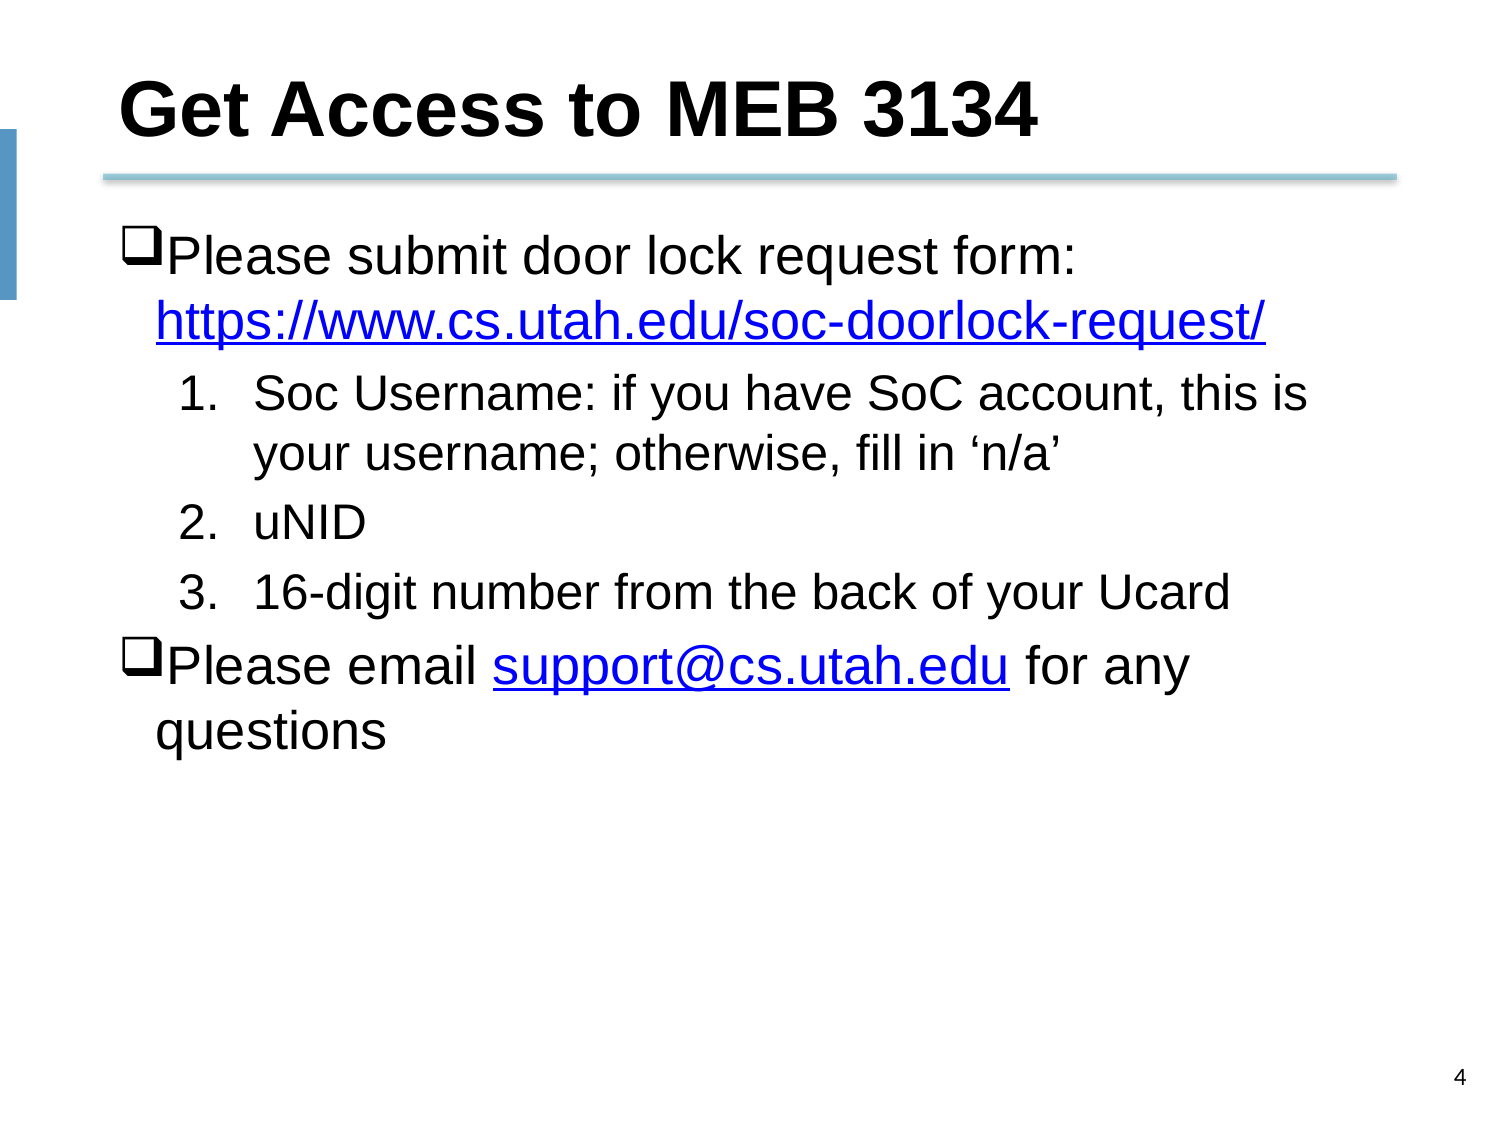

# Get Access to MEB 3134
Please submit door lock request form: https://www.cs.utah.edu/soc-doorlock-request/
Soc Username: if you have SoC account, this is your username; otherwise, fill in ‘n/a’
uNID
16-digit number from the back of your Ucard
Please email support@cs.utah.edu for any questions
4